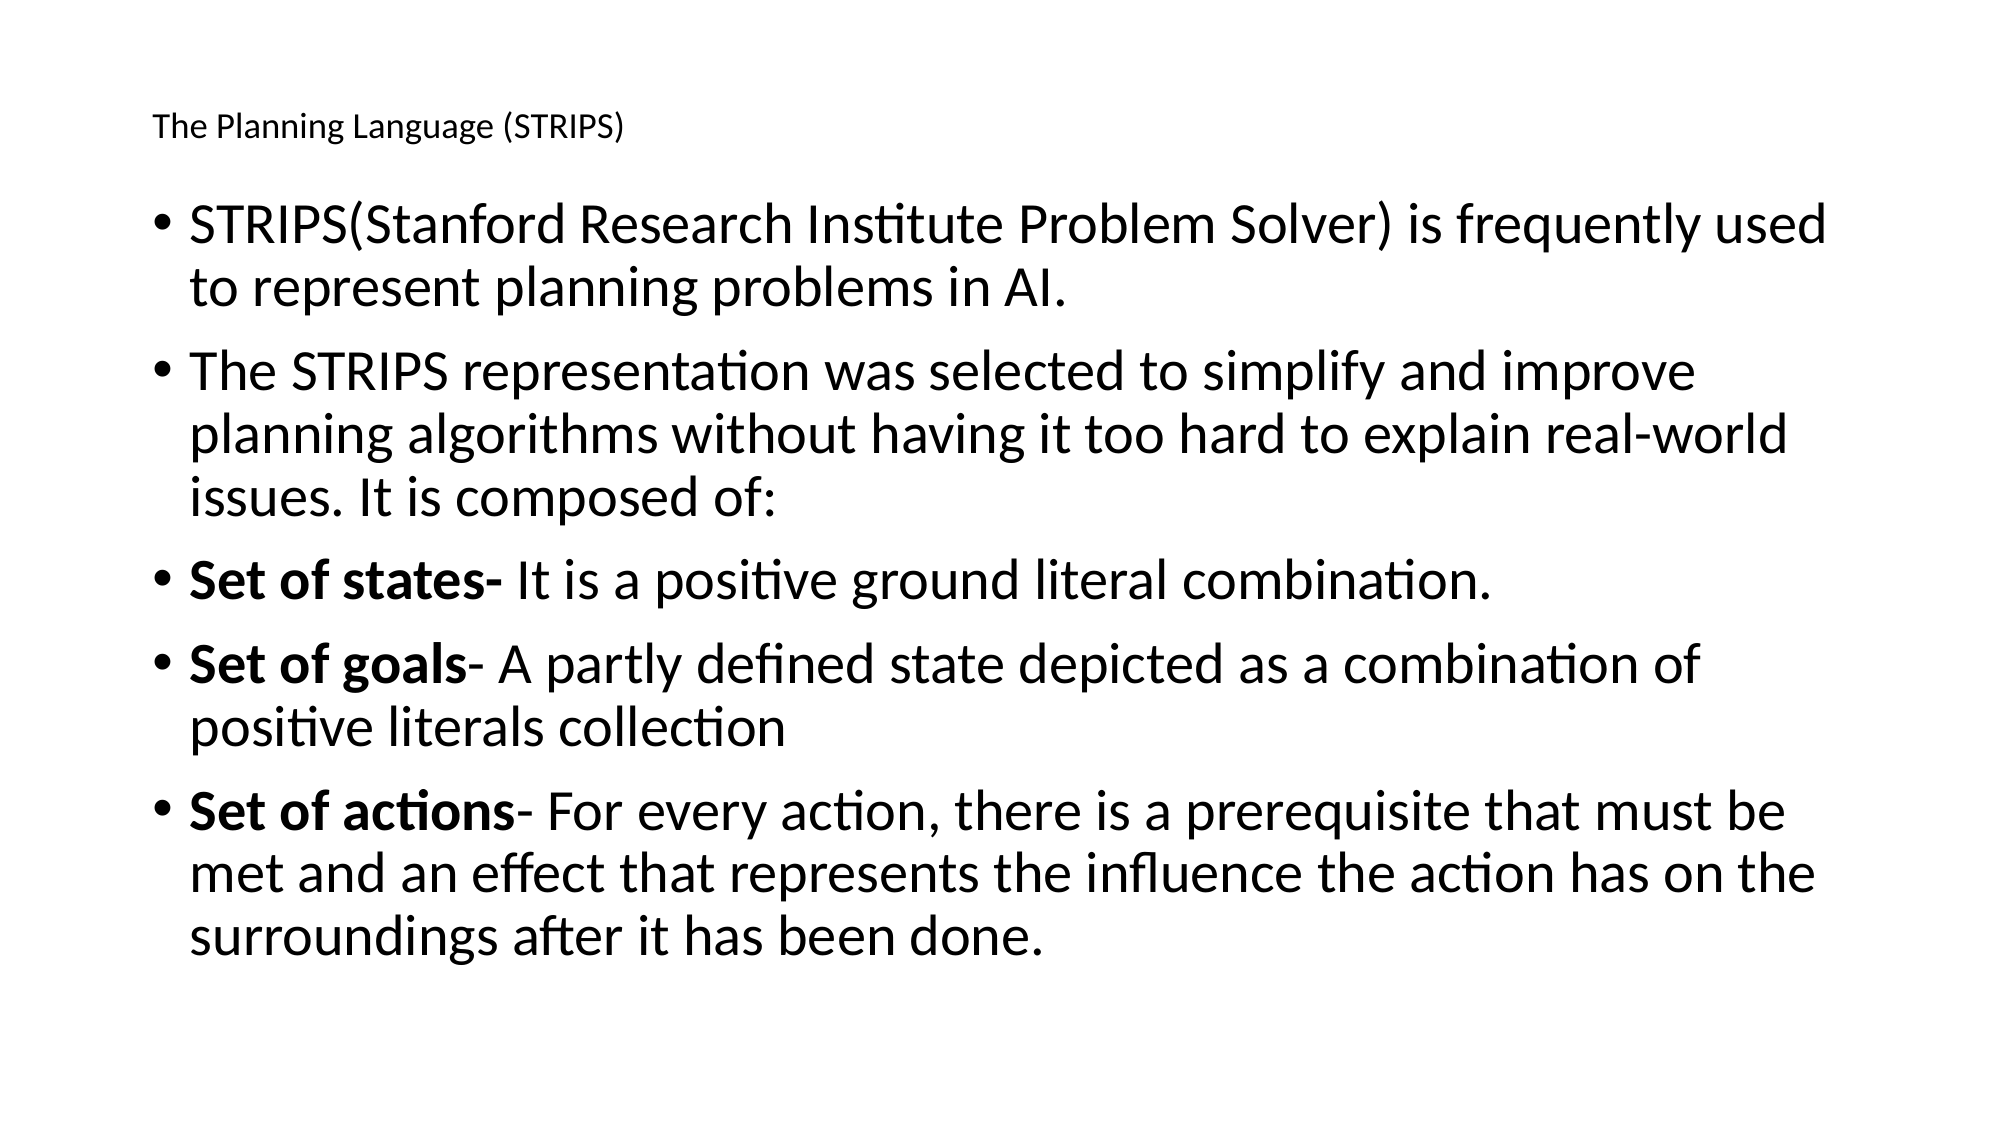

# The Planning Language (STRIPS)

STRIPS(Stanford Research Institute Problem Solver) is frequently used to represent planning problems in AI.
The STRIPS representation was selected to simplify and improve planning algorithms without having it too hard to explain real-world issues. It is composed of:
Set of states- It is a positive ground literal combination.
Set of goals- A partly defined state depicted as a combination of positive literals collection
Set of actions- For every action, there is a prerequisite that must be met and an effect that represents the influence the action has on the surroundings after it has been done.